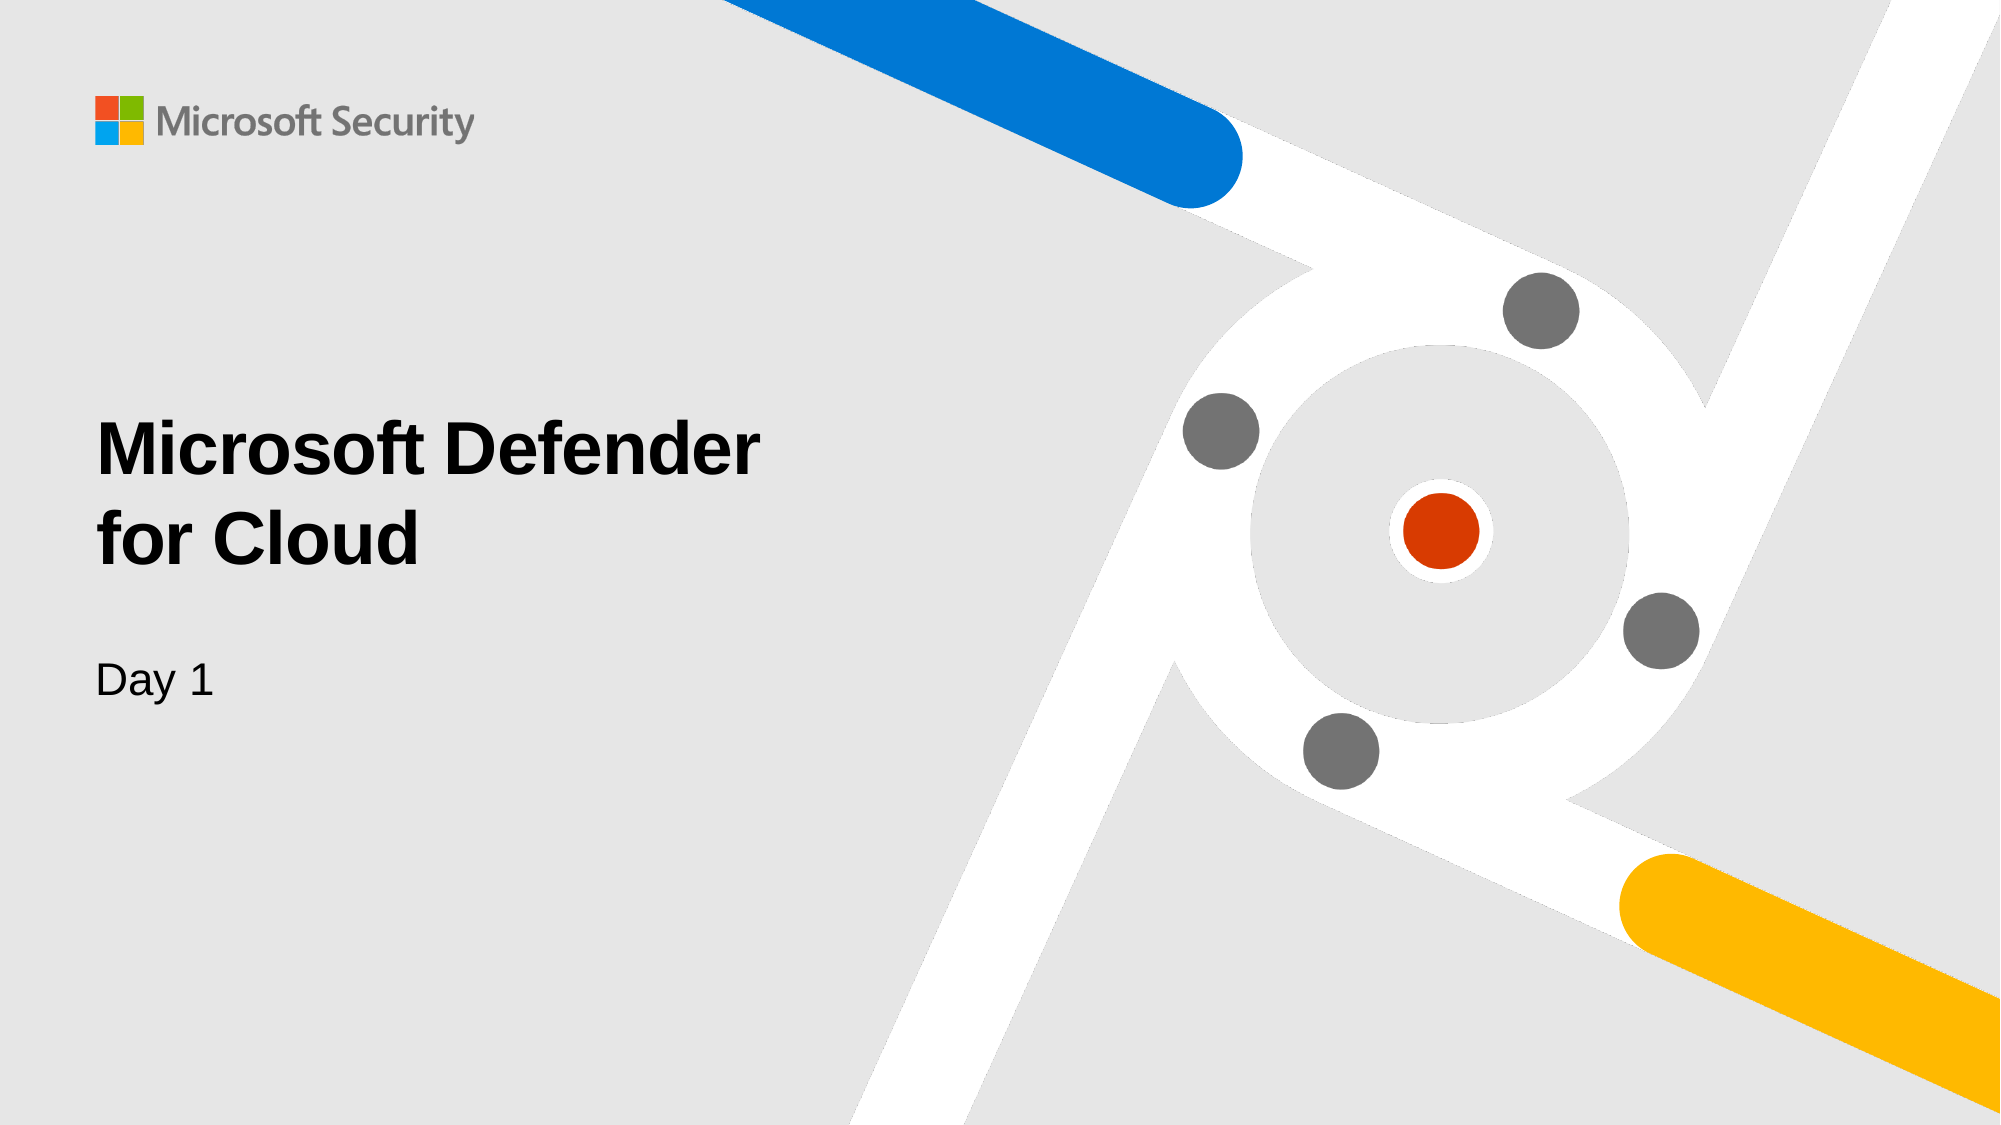

# Microsoft Defender for Cloud
Day 1